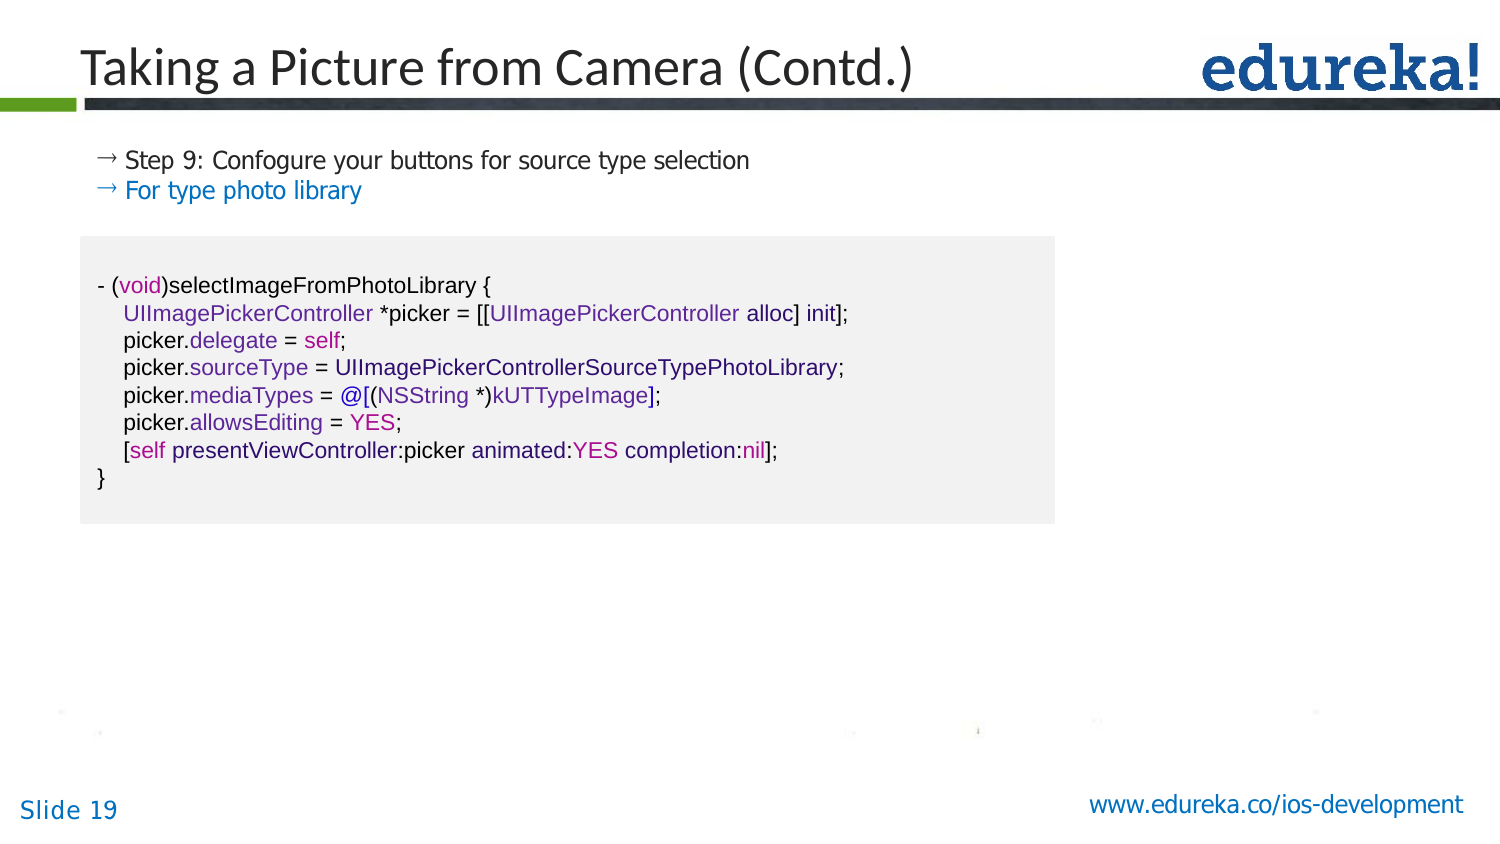

Taking a Picture from Camera (Contd.)
Step 9: Confogure your buttons for source type selection
For type photo library

- (void)selectImageFromPhotoLibrary {
    UIImagePickerController *picker = [[UIImagePickerController alloc] init];
    picker.delegate = self;
    picker.sourceType = UIImagePickerControllerSourceTypePhotoLibrary;
    picker.mediaTypes = @[(NSString *)kUTTypeImage];
    picker.allowsEditing = YES;
    [self presentViewController:picker animated:YES completion:nil];
}